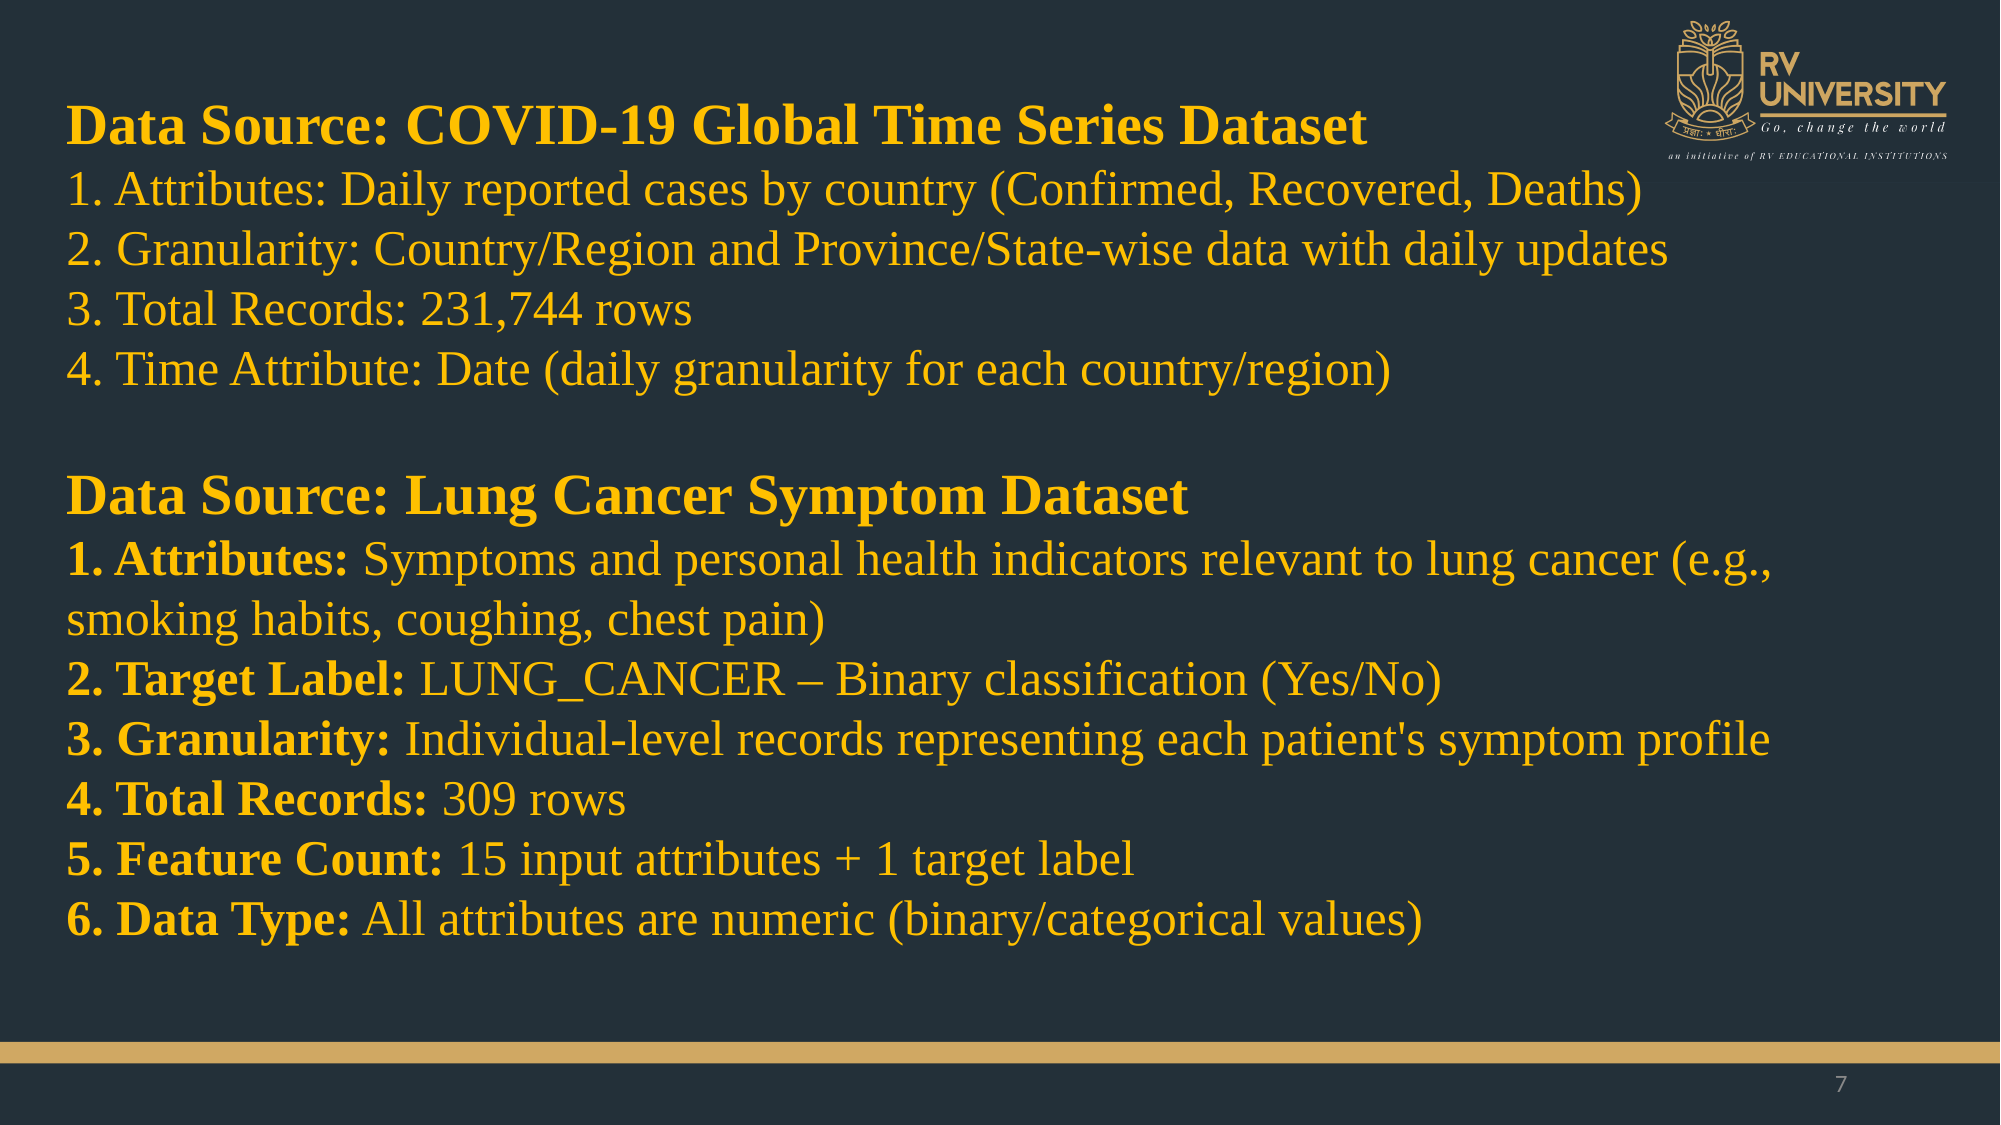

Data Source: COVID-19 Global Time Series Dataset
1. Attributes: Daily reported cases by country (Confirmed, Recovered, Deaths)
2. Granularity: Country/Region and Province/State-wise data with daily updates
3. Total Records: 231,744 rows
4. Time Attribute: Date (daily granularity for each country/region)

Data Source: Lung Cancer Symptom Dataset
1. Attributes: Symptoms and personal health indicators relevant to lung cancer (e.g., smoking habits, coughing, chest pain)
2. Target Label: LUNG_CANCER – Binary classification (Yes/No)
3. Granularity: Individual-level records representing each patient's symptom profile
4. Total Records: 309 rows
5. Feature Count: 15 input attributes + 1 target label
6. Data Type: All attributes are numeric (binary/categorical values)

7